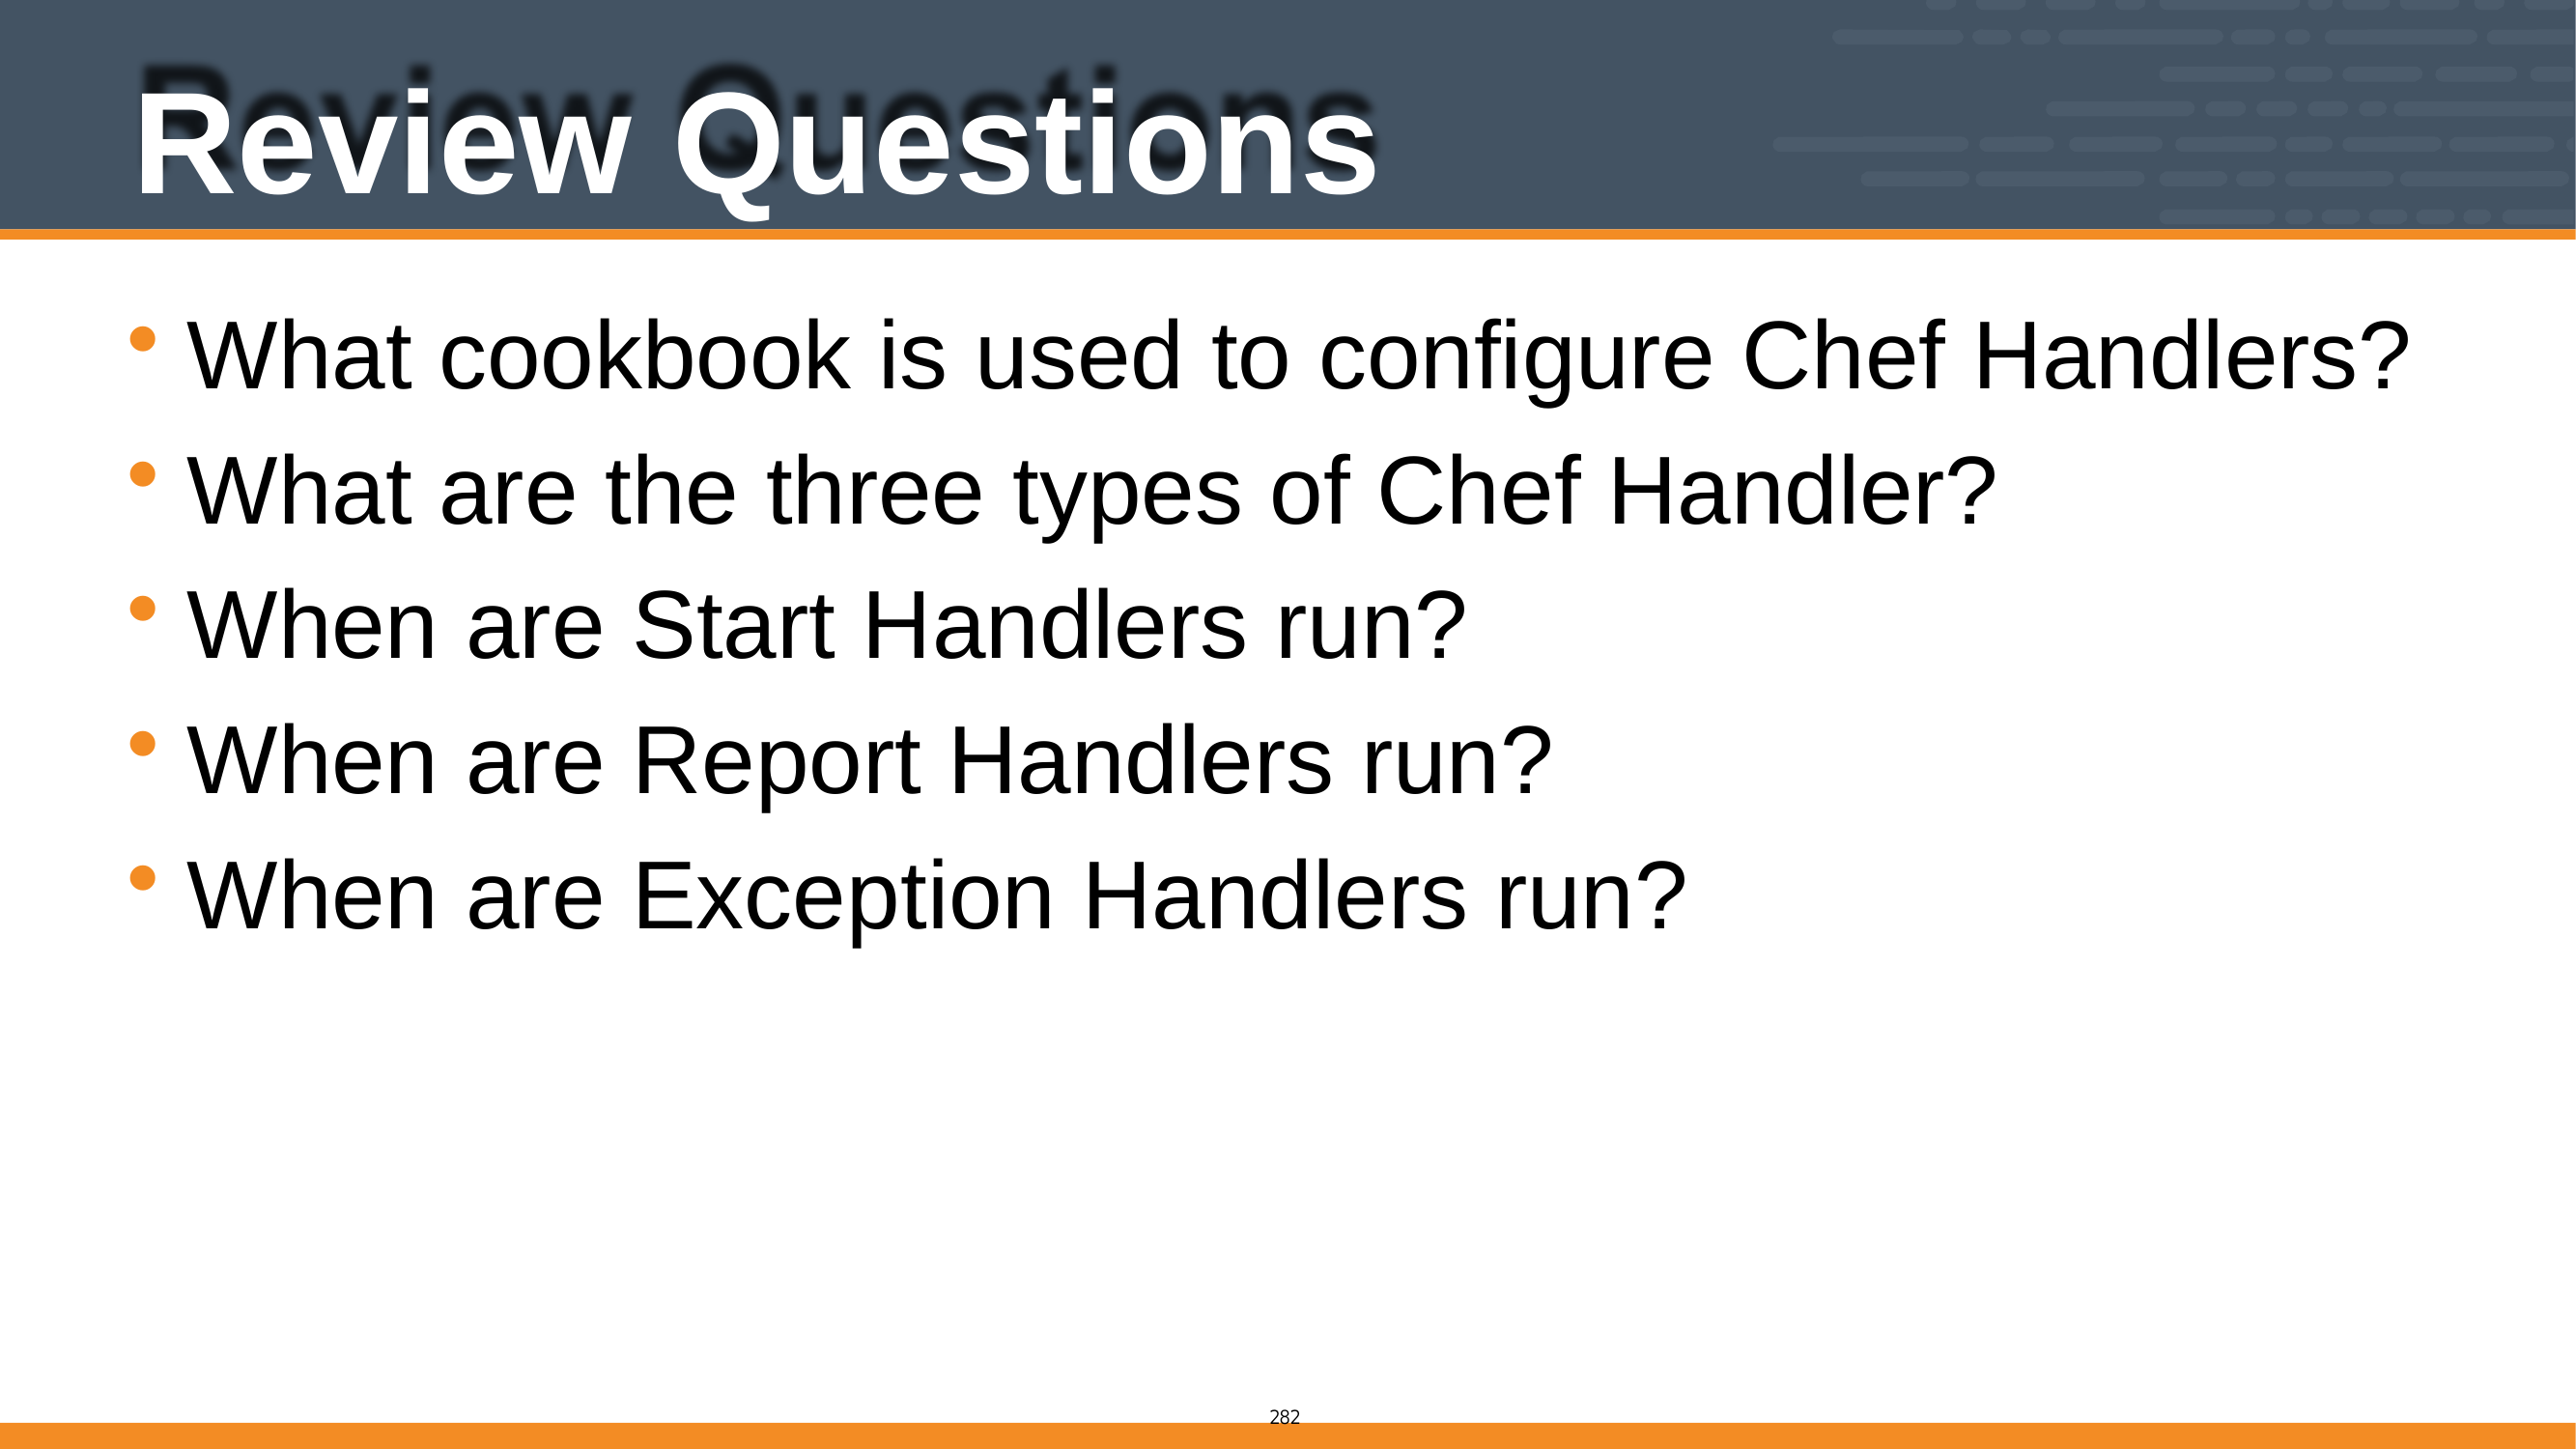

# Review Questions

What cookbook is used to configure Chef Handlers?
What are the three types of Chef Handler?
When are Start Handlers run?
When are Report Handlers run?
When are Exception Handlers run?
282